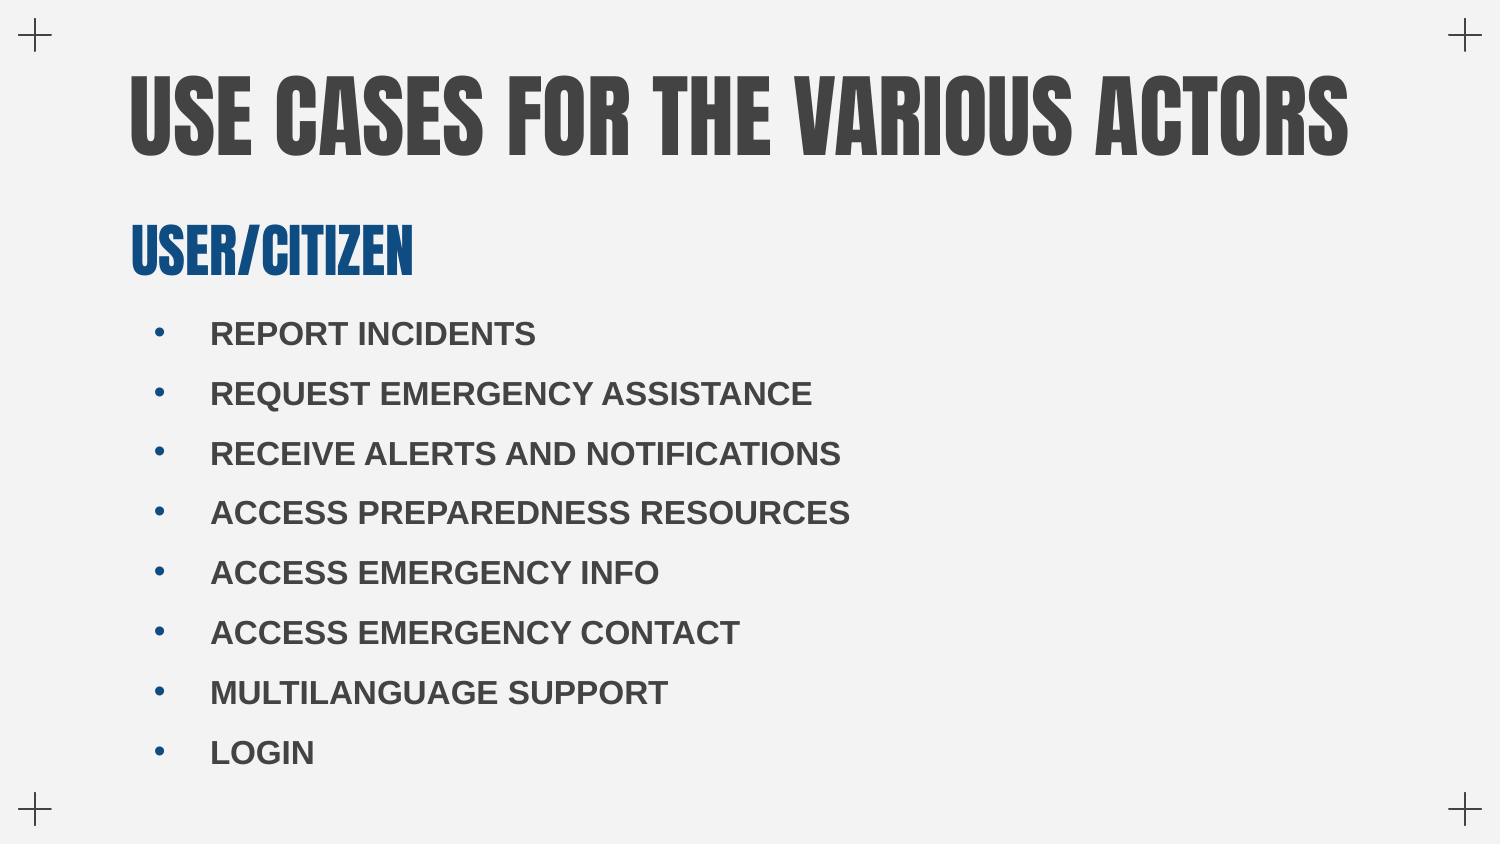

USE CASES FOR THE VARIOUS ACTORS
USER/CITIZEN
REPORT INCIDENTS
REQUEST EMERGENCY ASSISTANCE
RECEIVE ALERTS AND NOTIFICATIONS
ACCESS PREPAREDNESS RESOURCES
ACCESS EMERGENCY INFO
ACCESS EMERGENCY CONTACT
MULTILANGUAGE SUPPORT
LOGIN